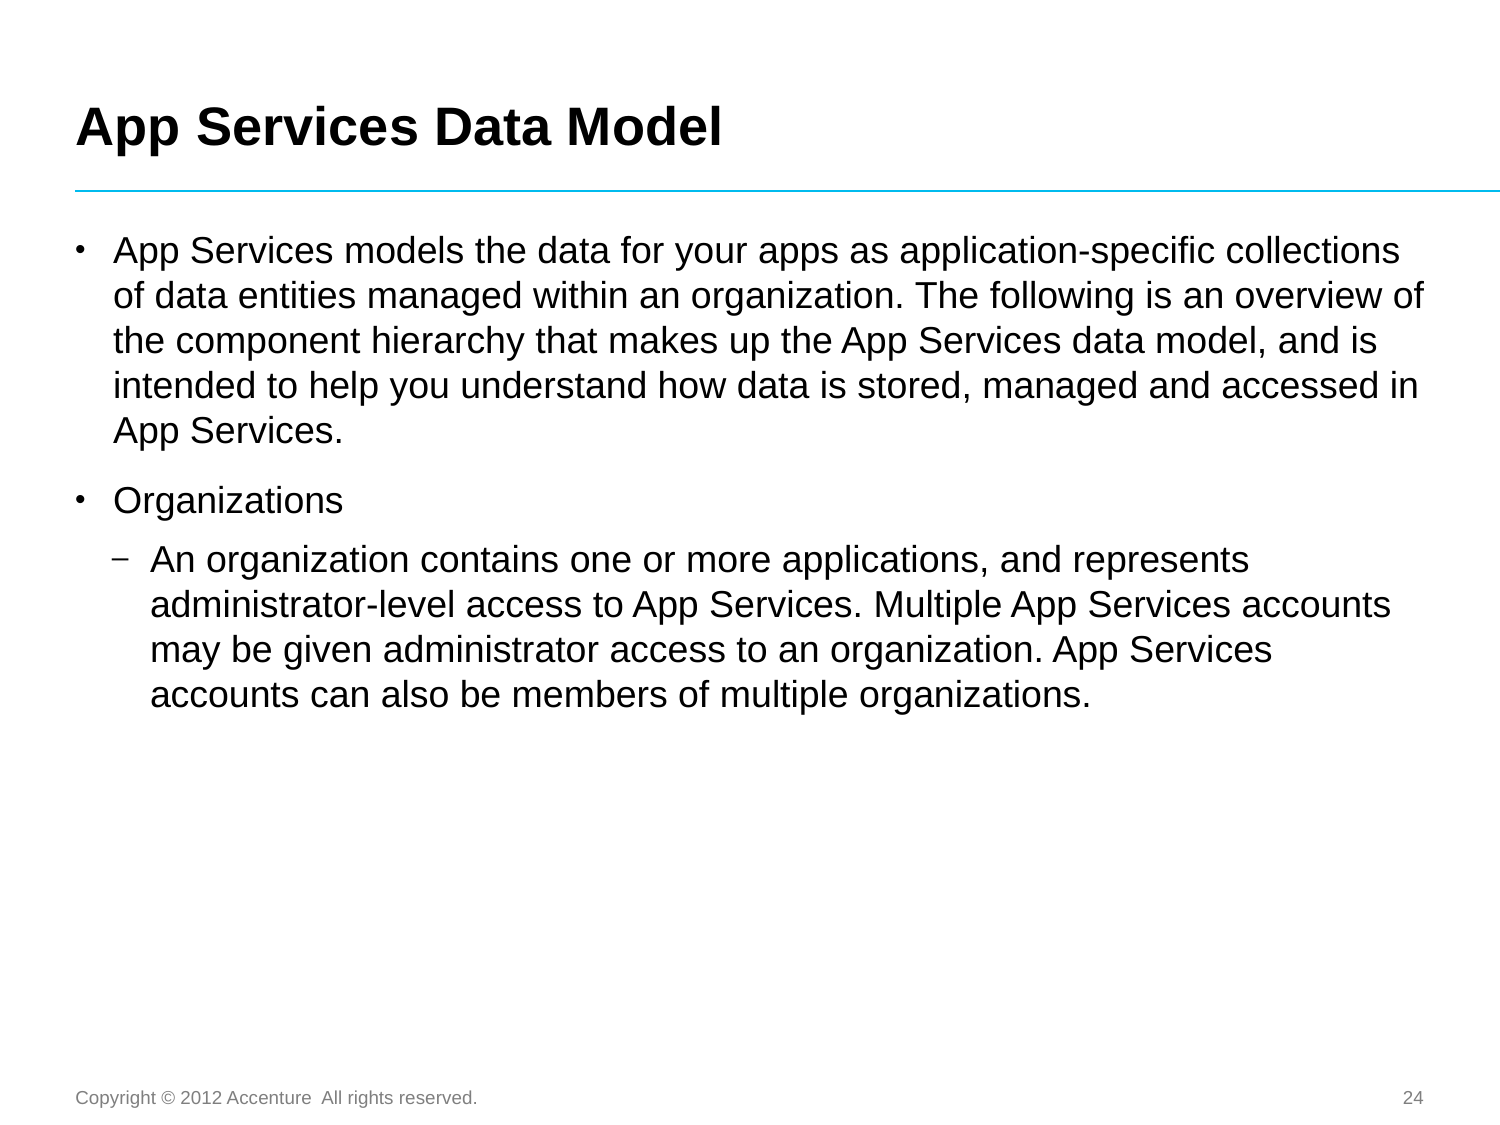

# App Services Data Model
App Services models the data for your apps as application-specific collections of data entities managed within an organization. The following is an overview of the component hierarchy that makes up the App Services data model, and is intended to help you understand how data is stored, managed and accessed in App Services.
Organizations
An organization contains one or more applications, and represents administrator-level access to App Services. Multiple App Services accounts may be given administrator access to an organization. App Services accounts can also be members of multiple organizations.